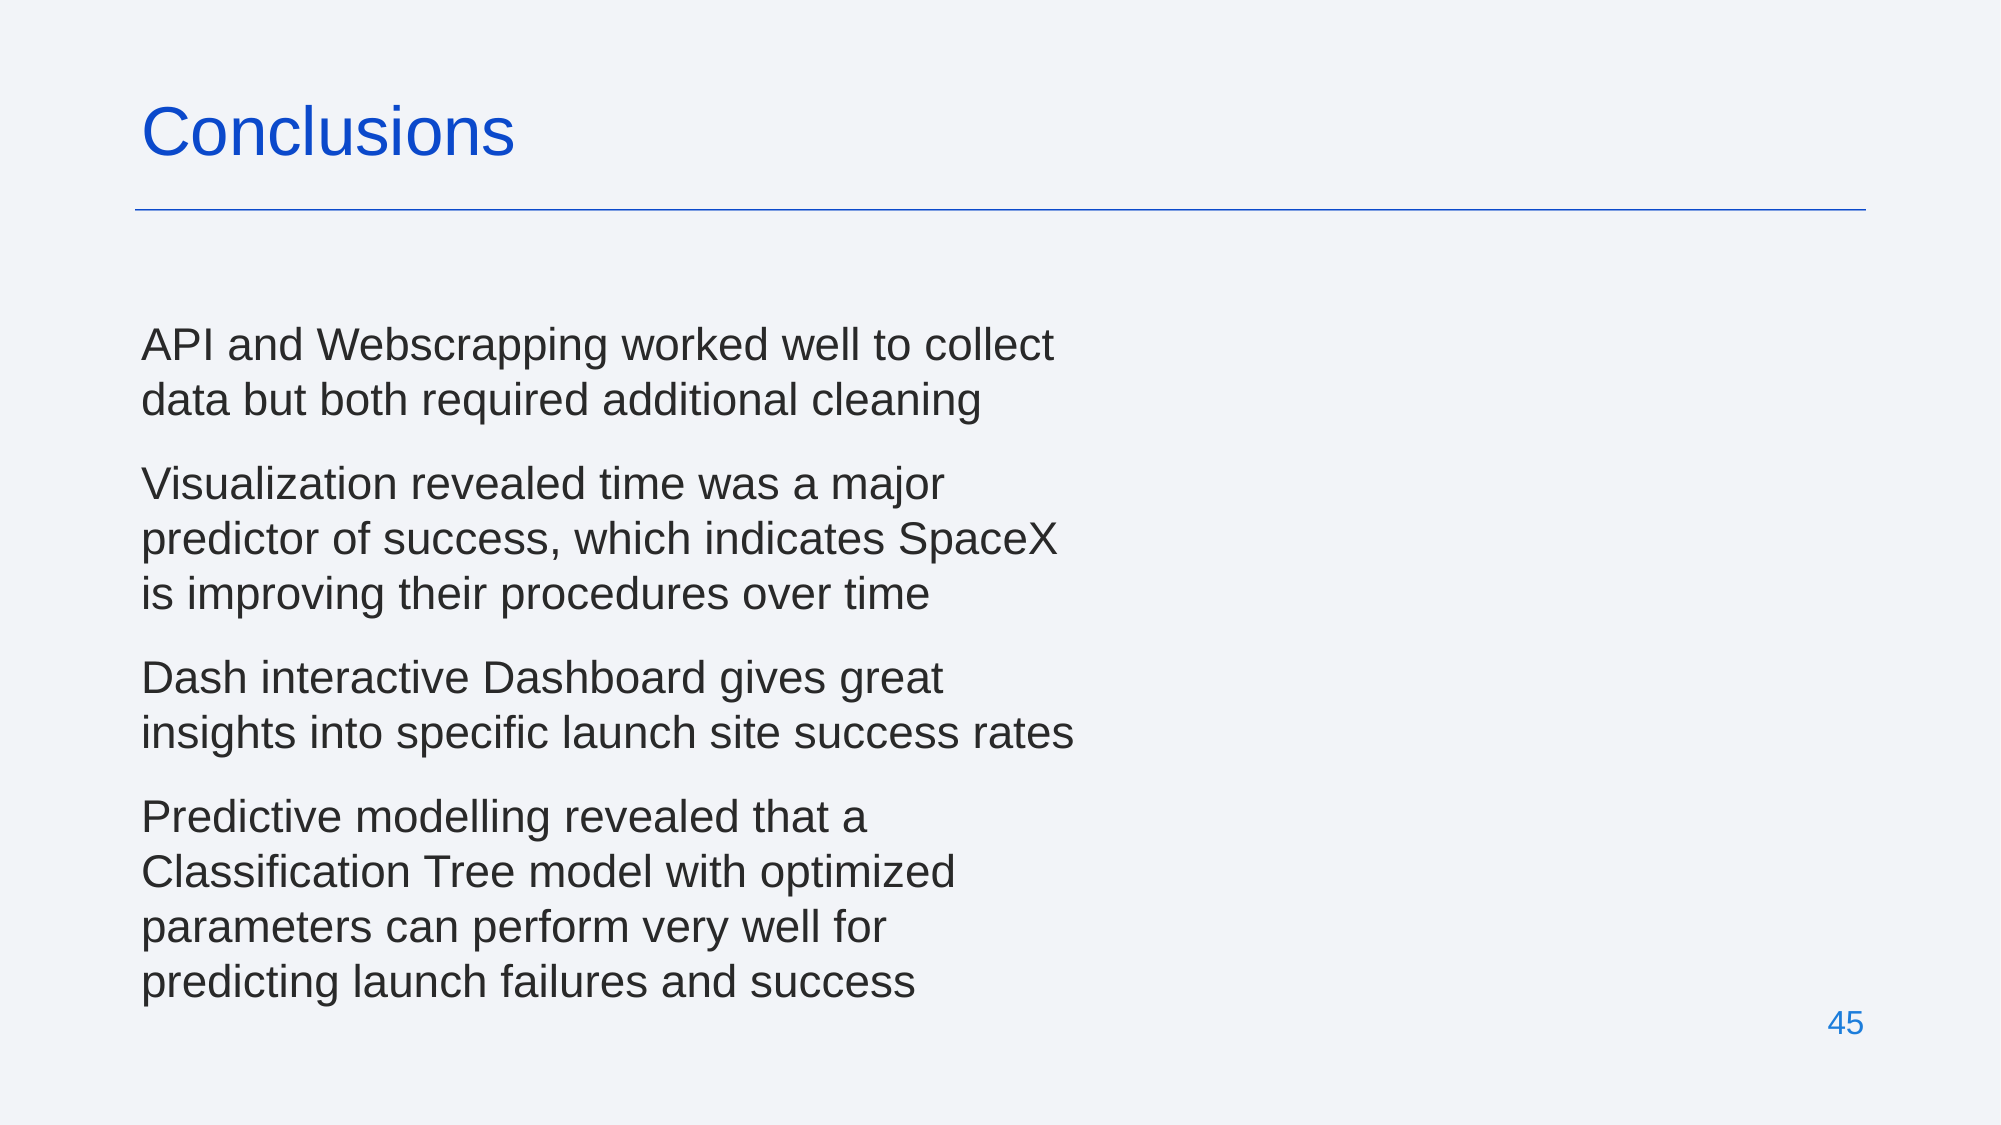

Conclusions
API and Webscrapping worked well to collect data but both required additional cleaning
Visualization revealed time was a major predictor of success, which indicates SpaceX is improving their procedures over time
Dash interactive Dashboard gives great insights into specific launch site success rates
Predictive modelling revealed that a Classification Tree model with optimized parameters can perform very well for predicting launch failures and success
45